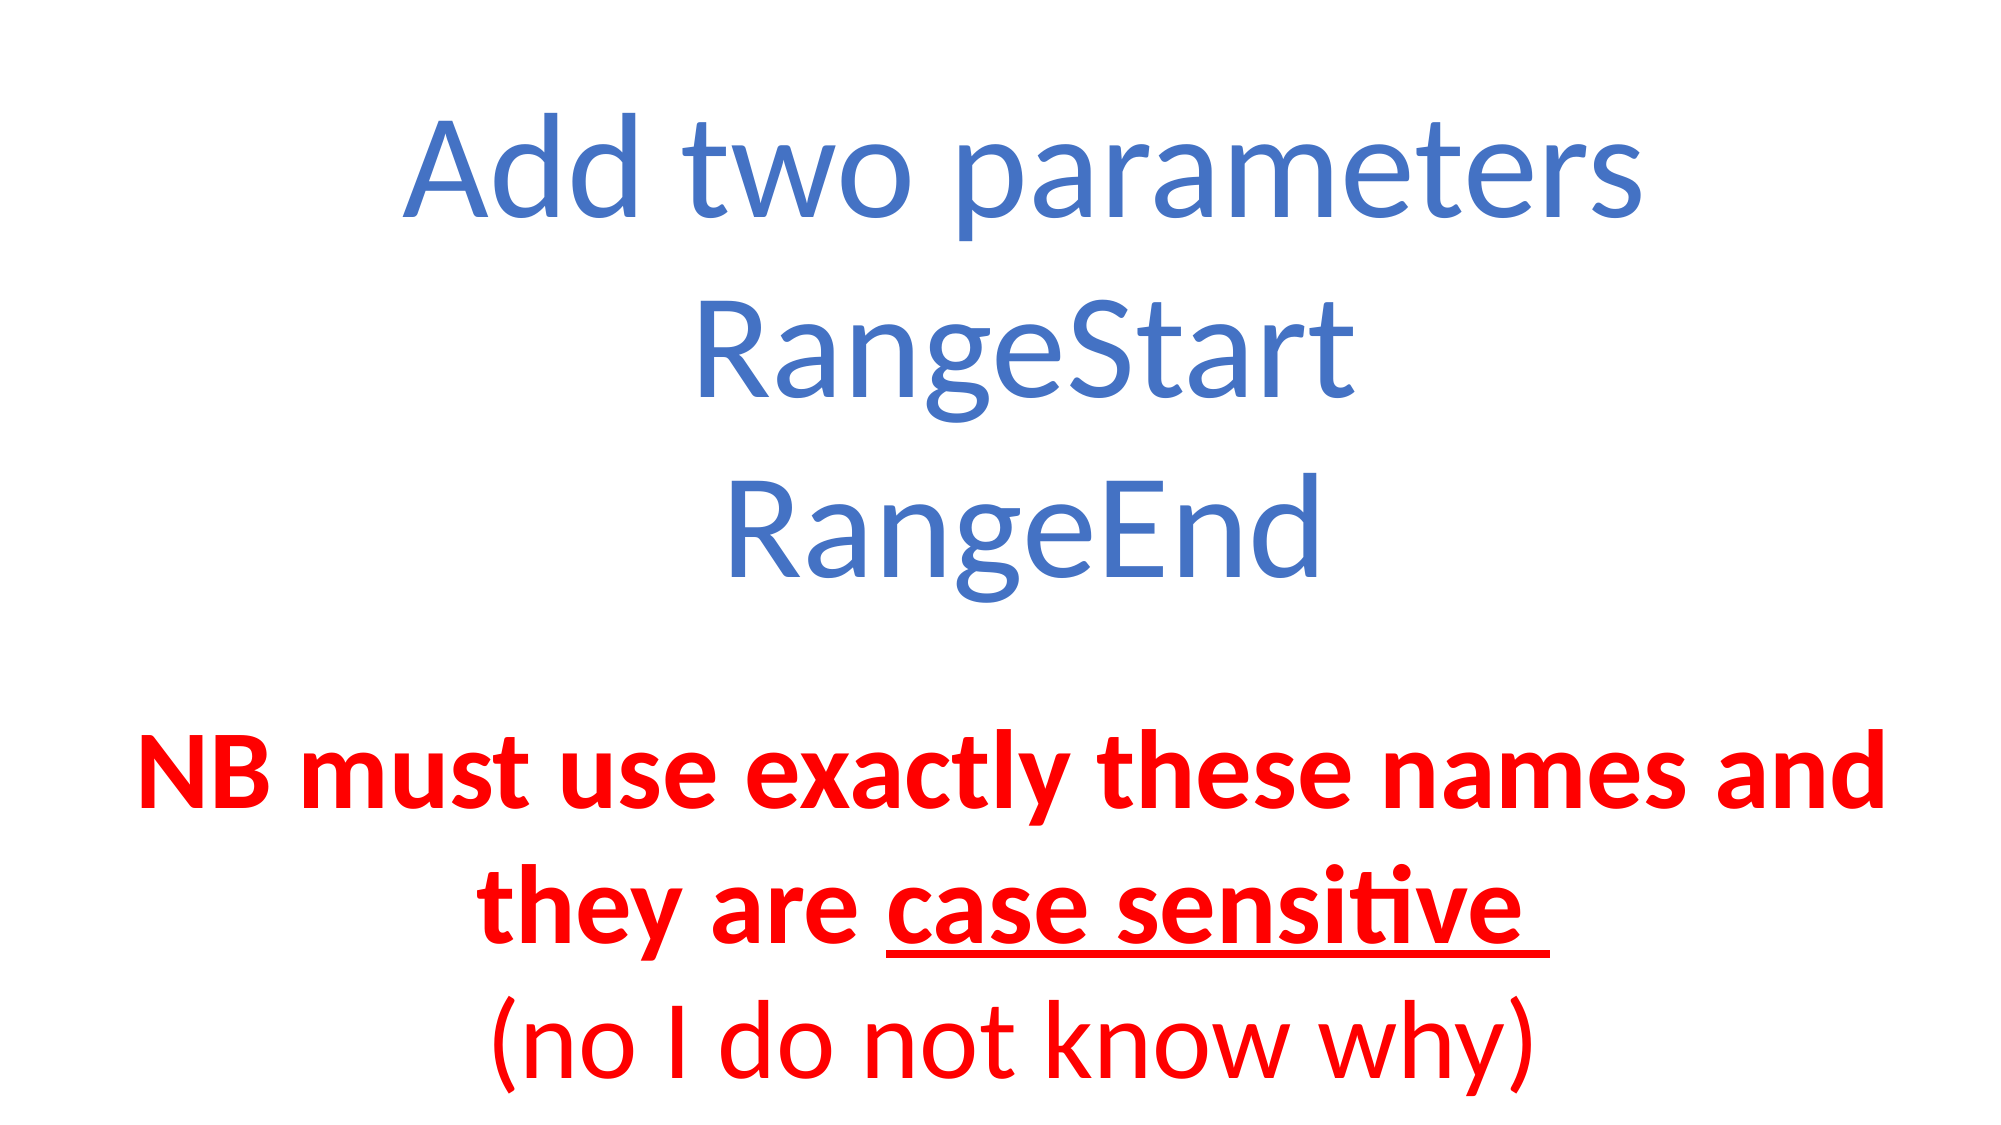

Add two parameters
RangeStart
RangeEnd
NB must use exactly these names and they are case sensitive
(no I do not know why)